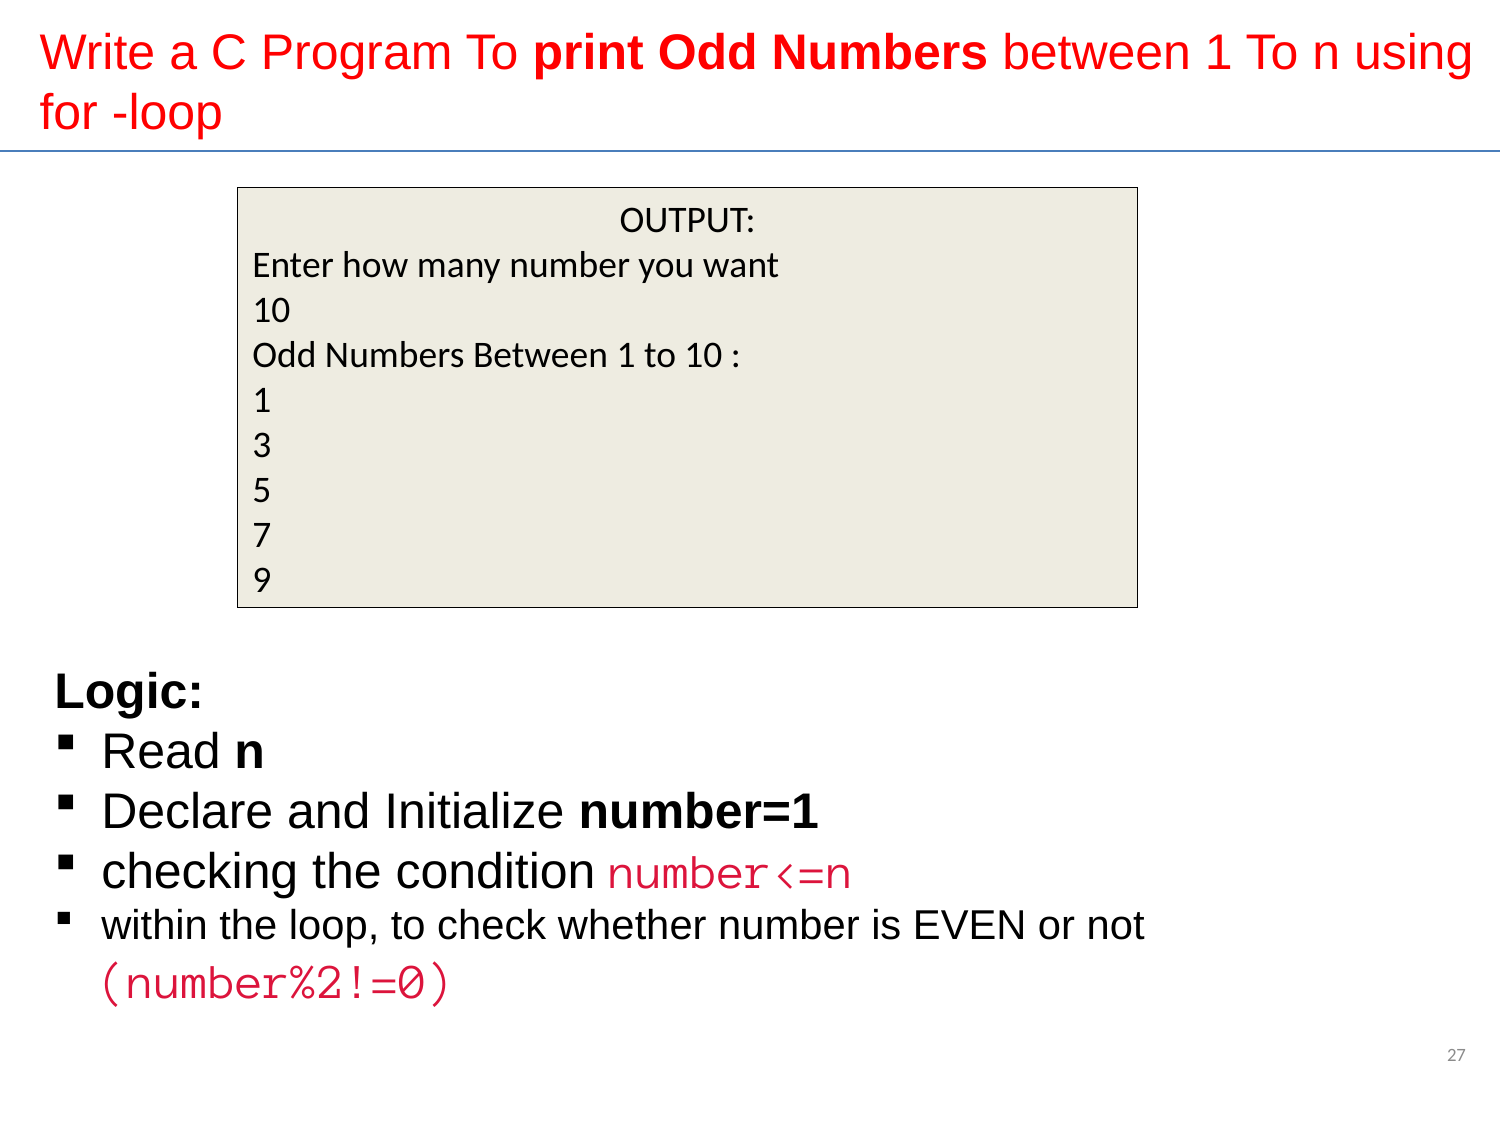

Write a C Program To print Odd Numbers between 1 To n using for -loop
OUTPUT:
Enter how many number you want
10
Odd Numbers Between 1 to 10 :
1
3
5
7
9
Logic:
Read n
Declare and Initialize number=1
checking the condition number<=n
within the loop, to check whether number is EVEN or not
    (number%2!=0)
27